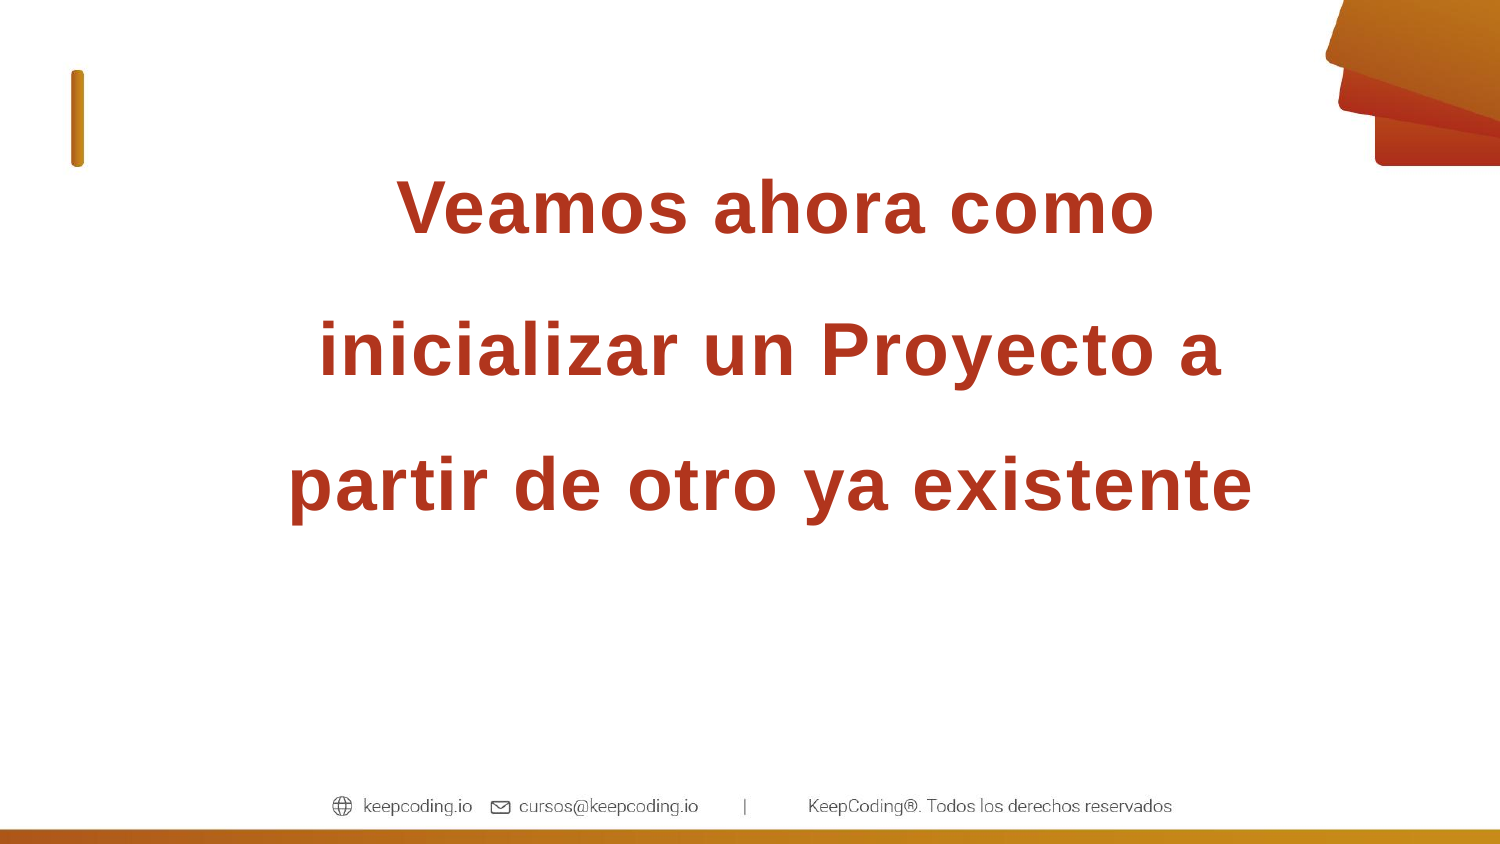

# Veamos ahora como inicializar un Proyecto a partir de otro ya existente